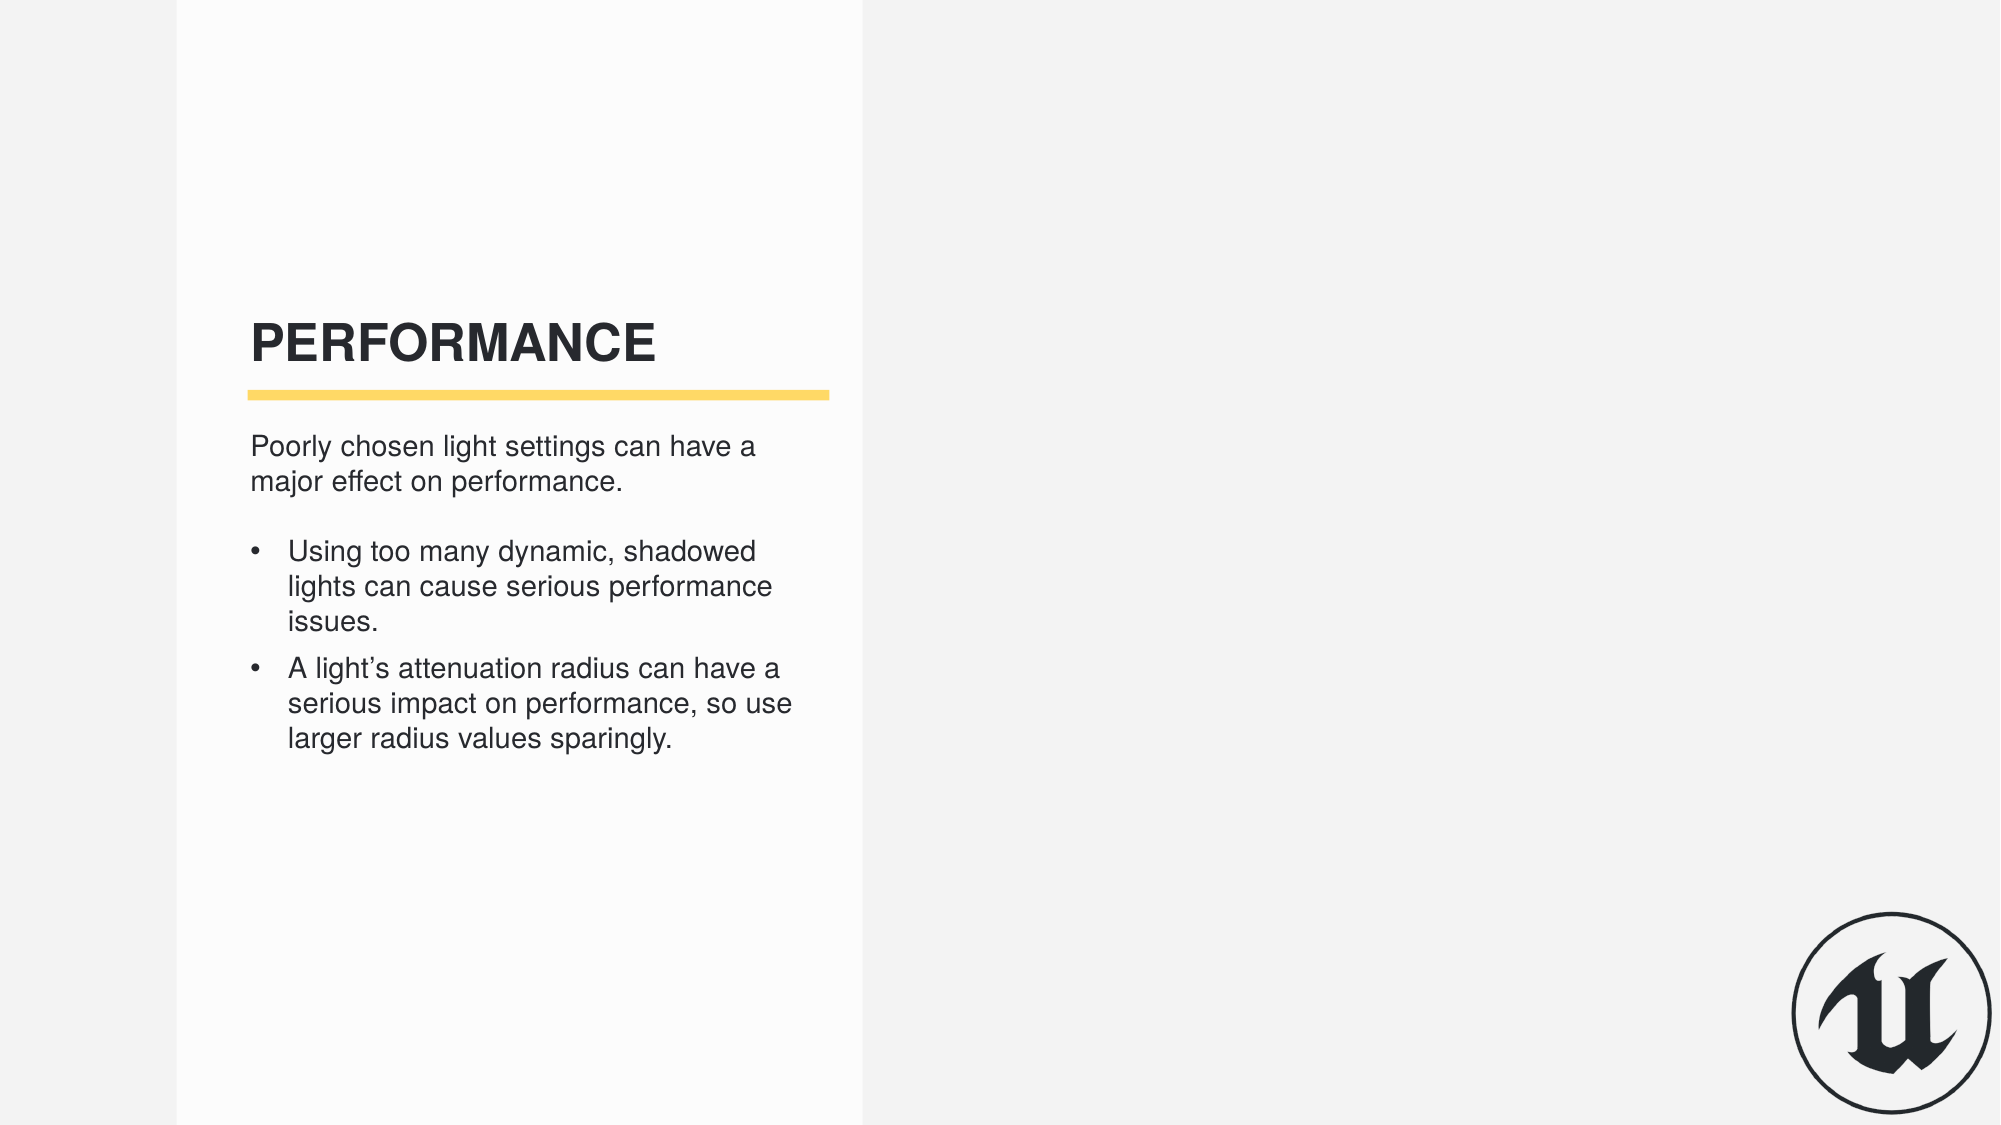

Performance

Poorly chosen light settings can have a major effect on performance.

Using too many dynamic, shadowed lights can cause serious performance issues.
A light’s attenuation radius can have a serious impact on performance, so use larger radius values sparingly.